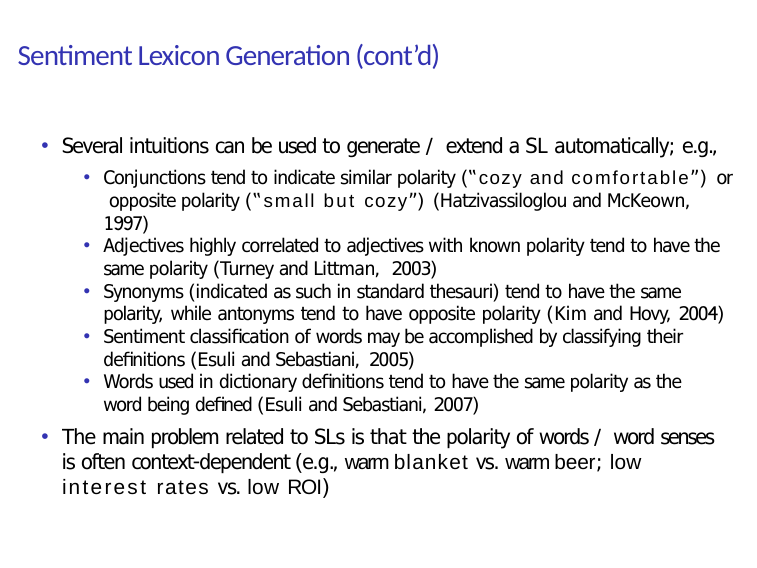

# Sentiment Lexicon Generation (cont’d)
Several intuitions can be used to generate / extend a SL automatically; e.g.,
Conjunctions tend to indicate similar polarity (“cozy and comfortable”) or  opposite polarity (“small but cozy”) (Hatzivassiloglou and McKeown, 1997)
Adjectives highly correlated to adjectives with known polarity tend to have the  same polarity (Turney and Littman, 2003)
Synonyms (indicated as such in standard thesauri) tend to have the same  polarity, while antonyms tend to have opposite polarity (Kim and Hovy, 2004)
Sentiment classification of words may be accomplished by classifying their  definitions (Esuli and Sebastiani, 2005)
Words used in dictionary definitions tend to have the same polarity as the  word being defined (Esuli and Sebastiani, 2007)
The main problem related to SLs is that the polarity of words / word senses  is often context-dependent (e.g., warm blanket vs. warm beer; low  interest rates vs. low ROI)